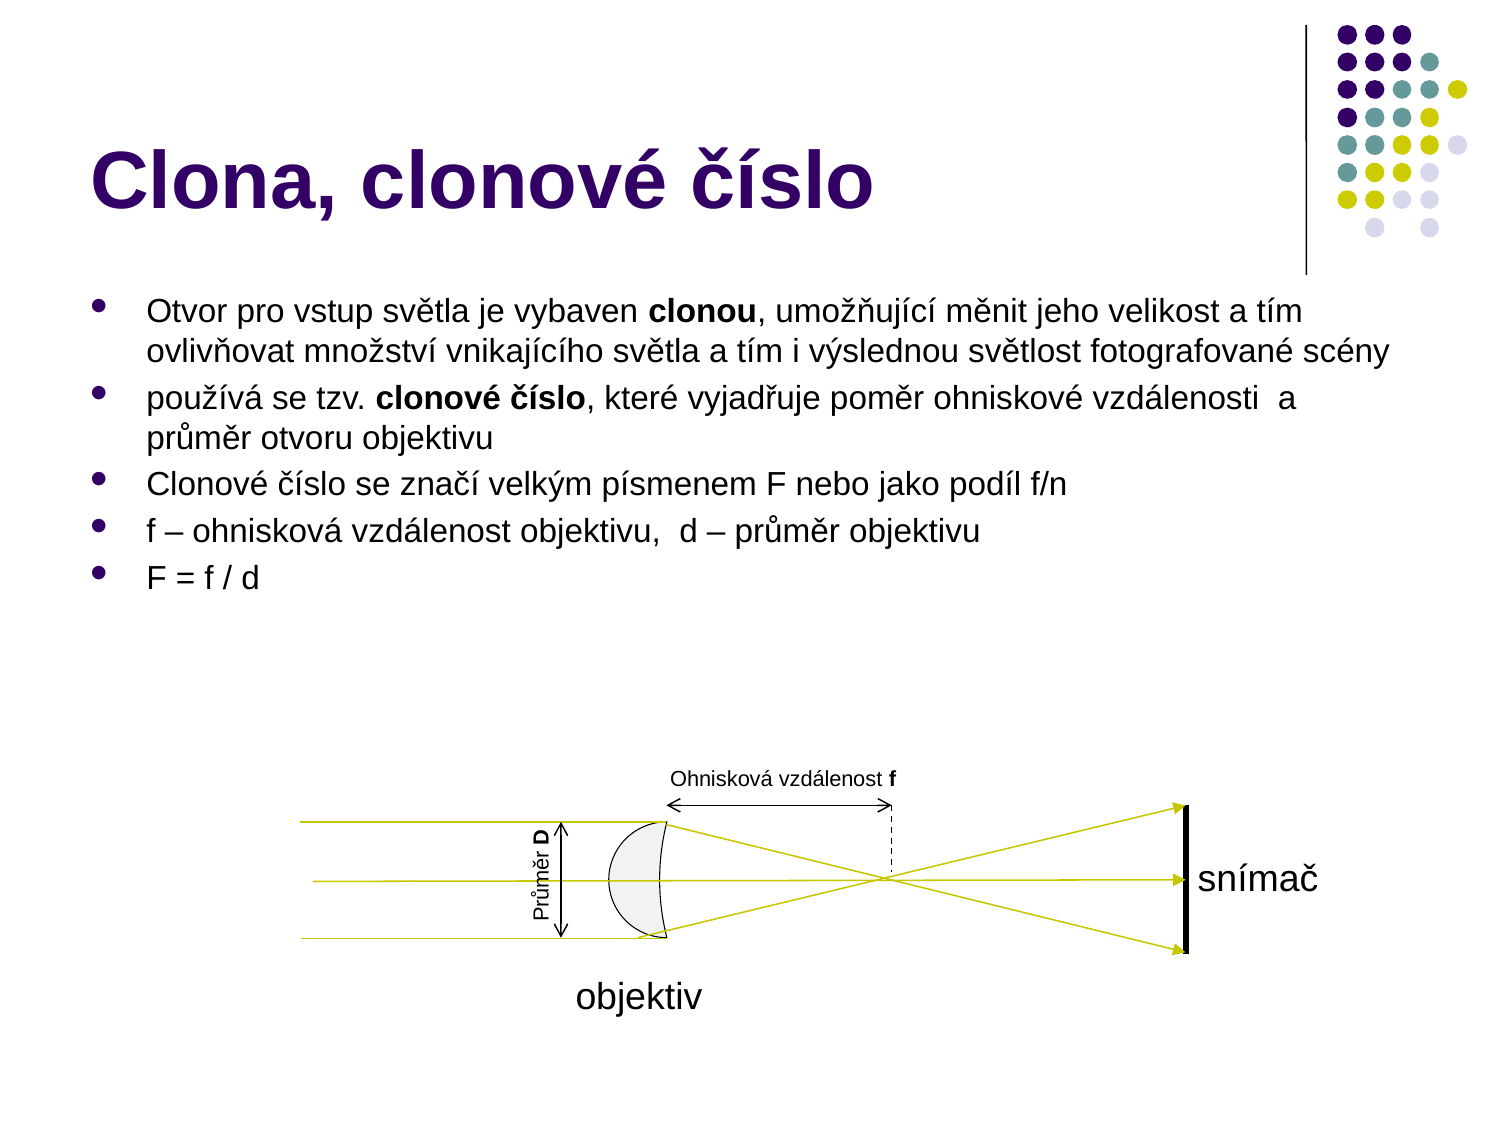

# Clona, clonové číslo
Otvor pro vstup světla je vybaven clonou, umožňující měnit jeho velikost a tím ovlivňovat množství vnikajícího světla a tím i výslednou světlost fotografované scény
používá se tzv. clonové číslo, které vyjadřuje poměr ohniskové vzdálenosti  a průměr otvoru objektivu
Clonové číslo se značí velkým písmenem F nebo jako podíl f/n
f – ohnisková vzdálenost objektivu,  d – průměr objektivu
F = f / d

Ohnisková vzdálenost f

Průměr D
snímač
objektiv